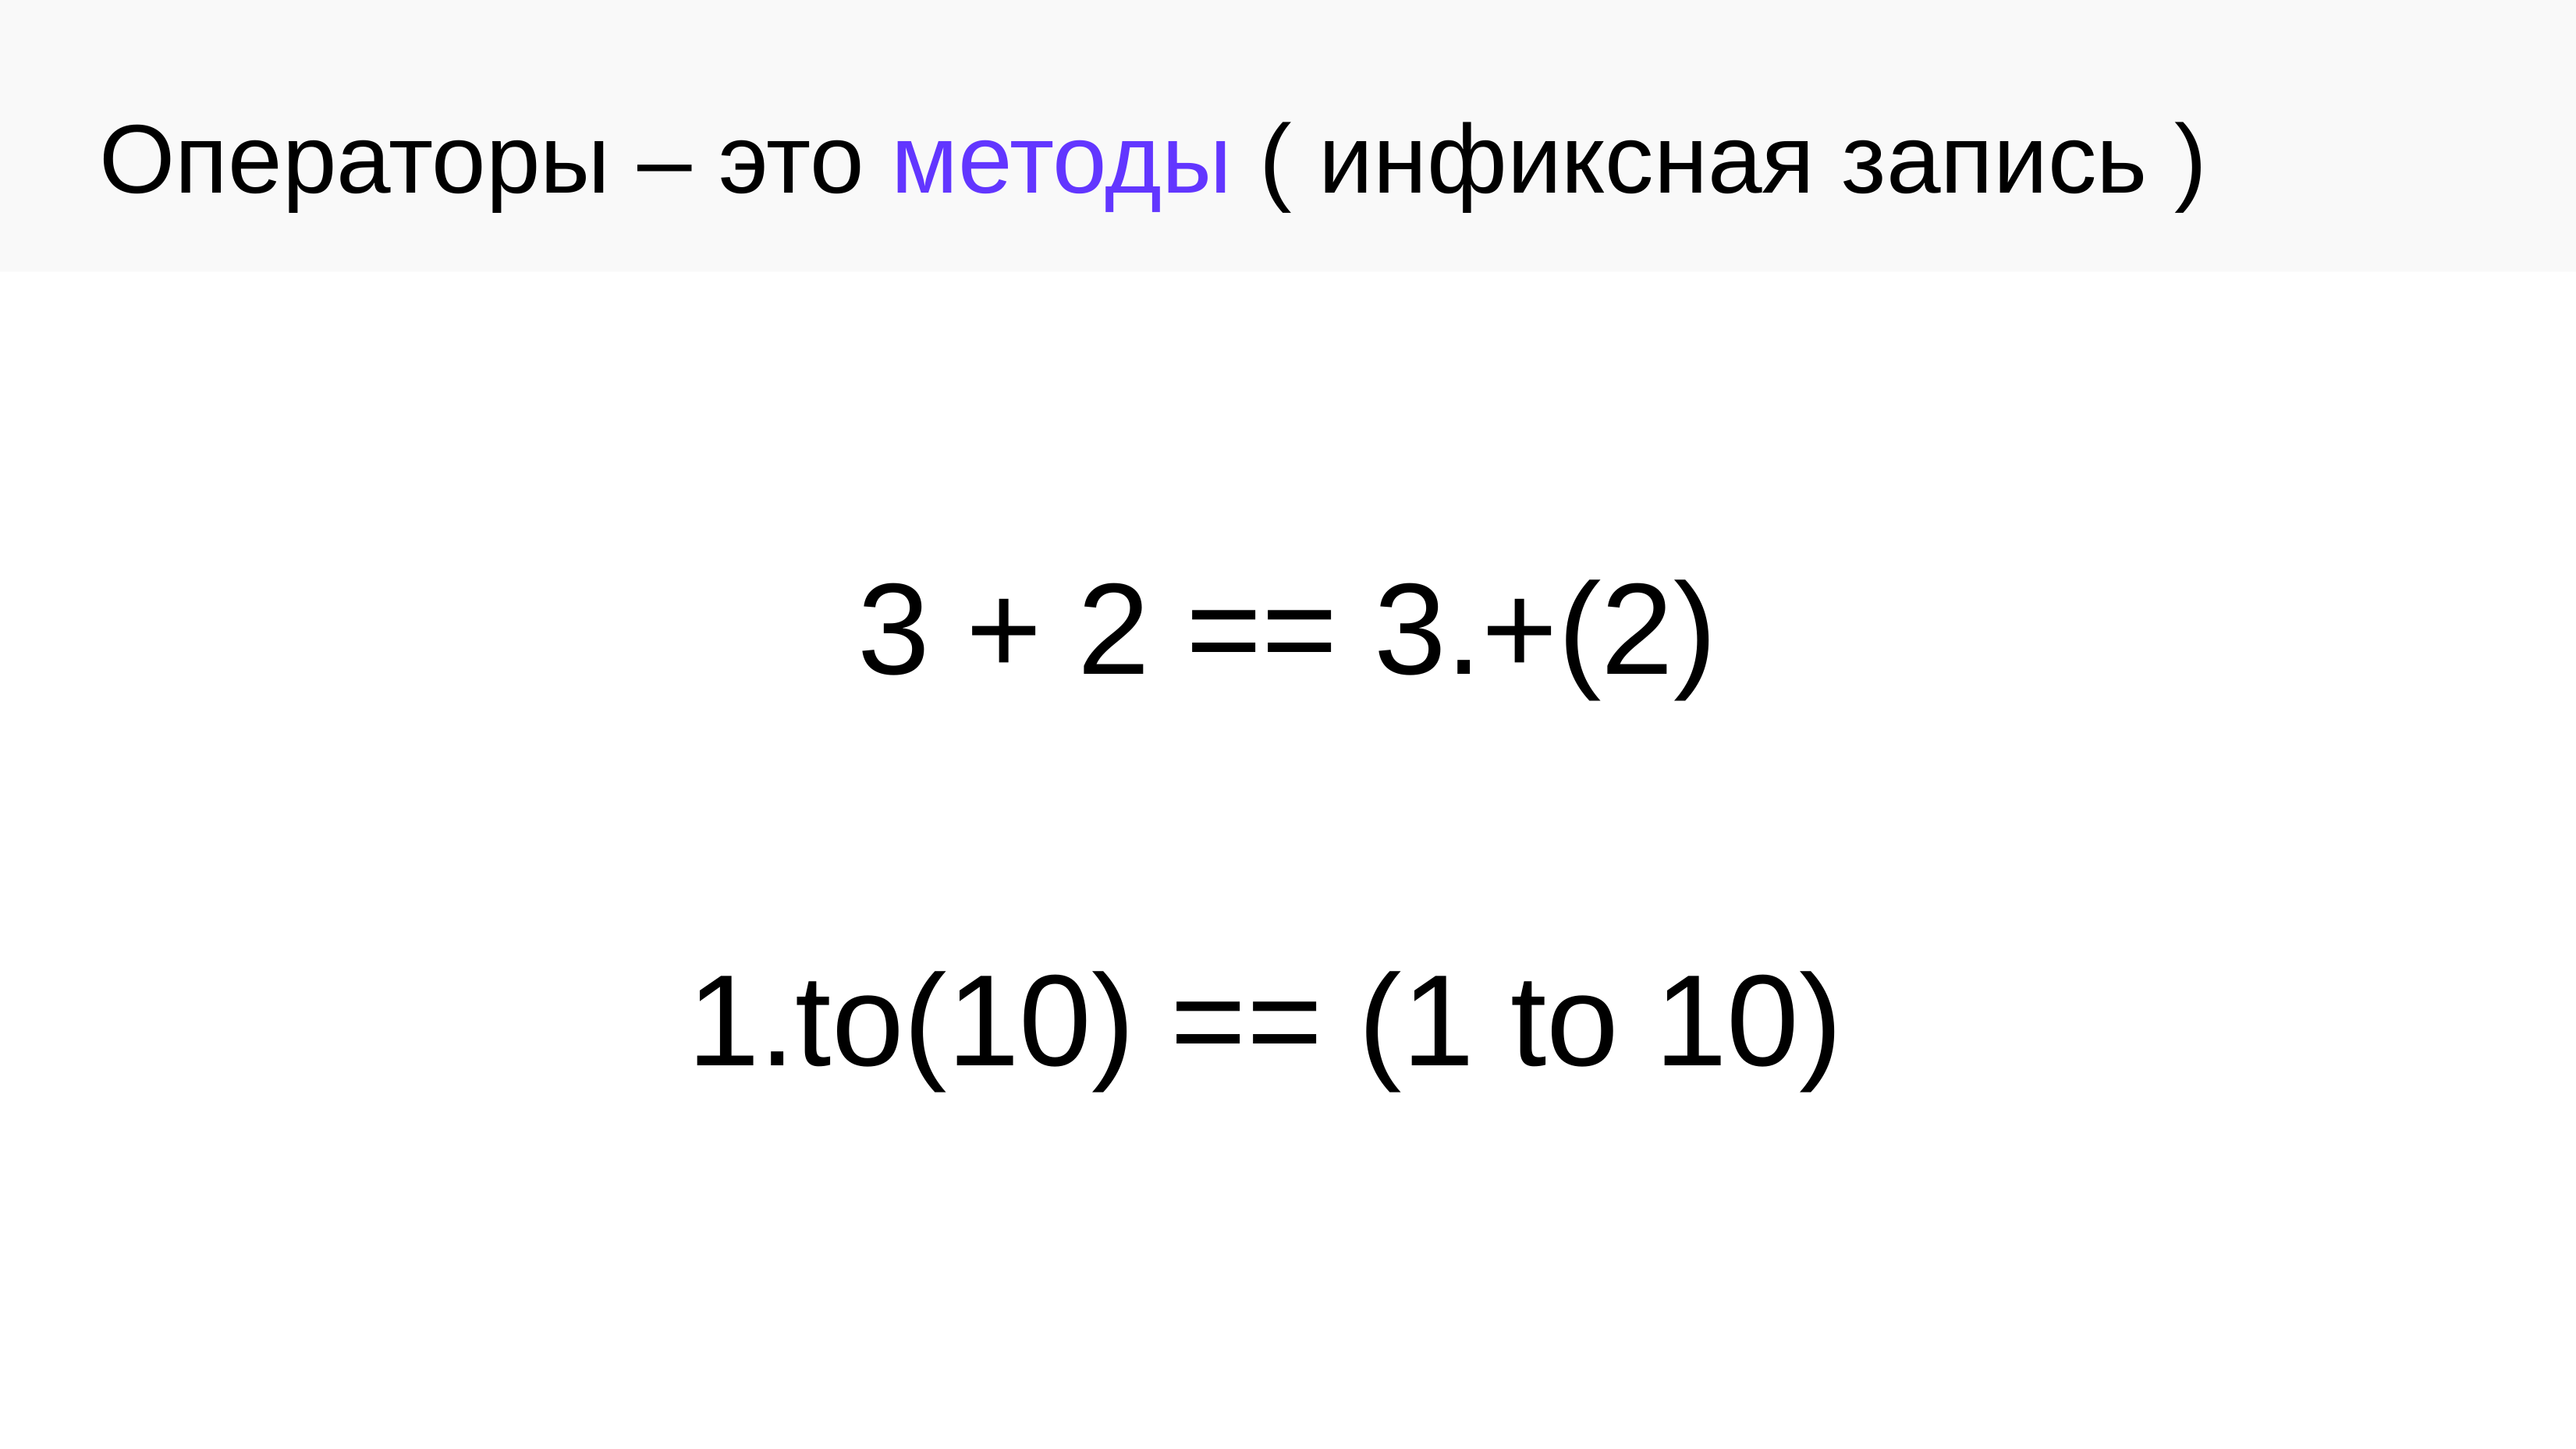

Операторы – это методы ( инфиксная запись )
3 + 2 == 3.+(2)
1.to(10) == (1 to 10)